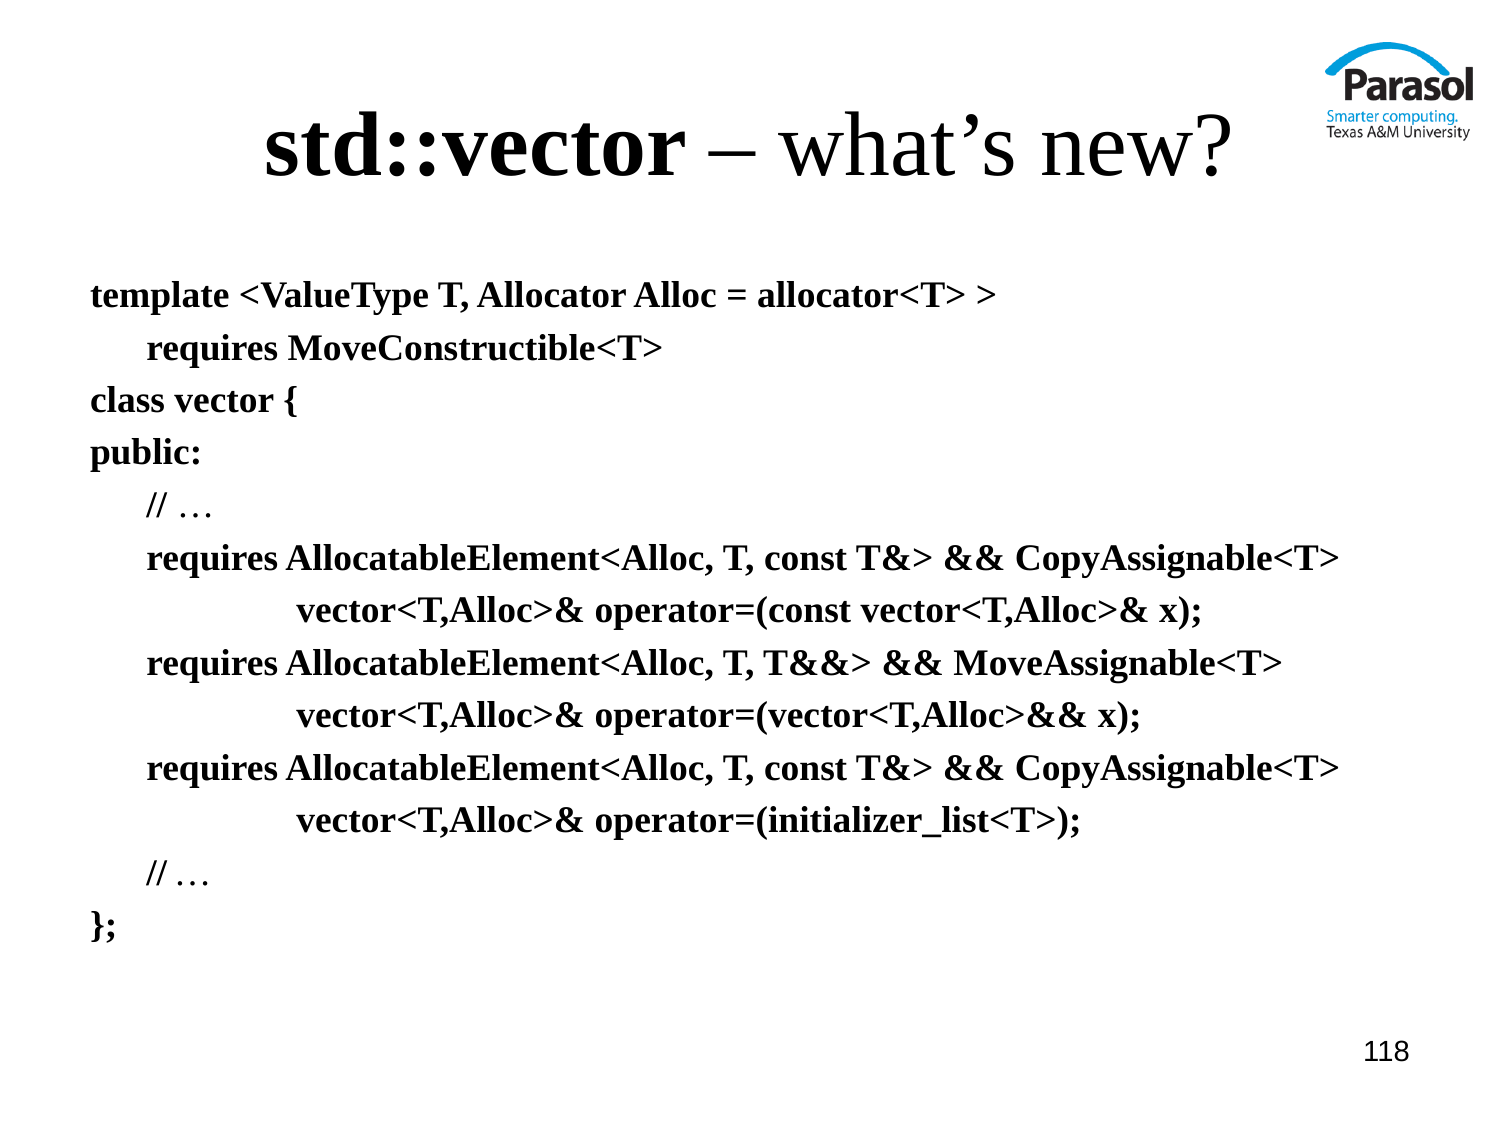

# std::vector – what’s new?
template <ValueType T, Allocator Alloc = allocator<T> >
	requires MoveConstructible<T>
class vector {
public:
	// …
	requires AllocatableElement<Alloc, T, const T&> && CopyAssignable<T>
		vector<T,Alloc>& operator=(const vector<T,Alloc>& x);
	requires AllocatableElement<Alloc, T, T&&> && MoveAssignable<T>
		vector<T,Alloc>& operator=(vector<T,Alloc>&& x);
	requires AllocatableElement<Alloc, T, const T&> && CopyAssignable<T>
		vector<T,Alloc>& operator=(initializer_list<T>);
	// …
};
118